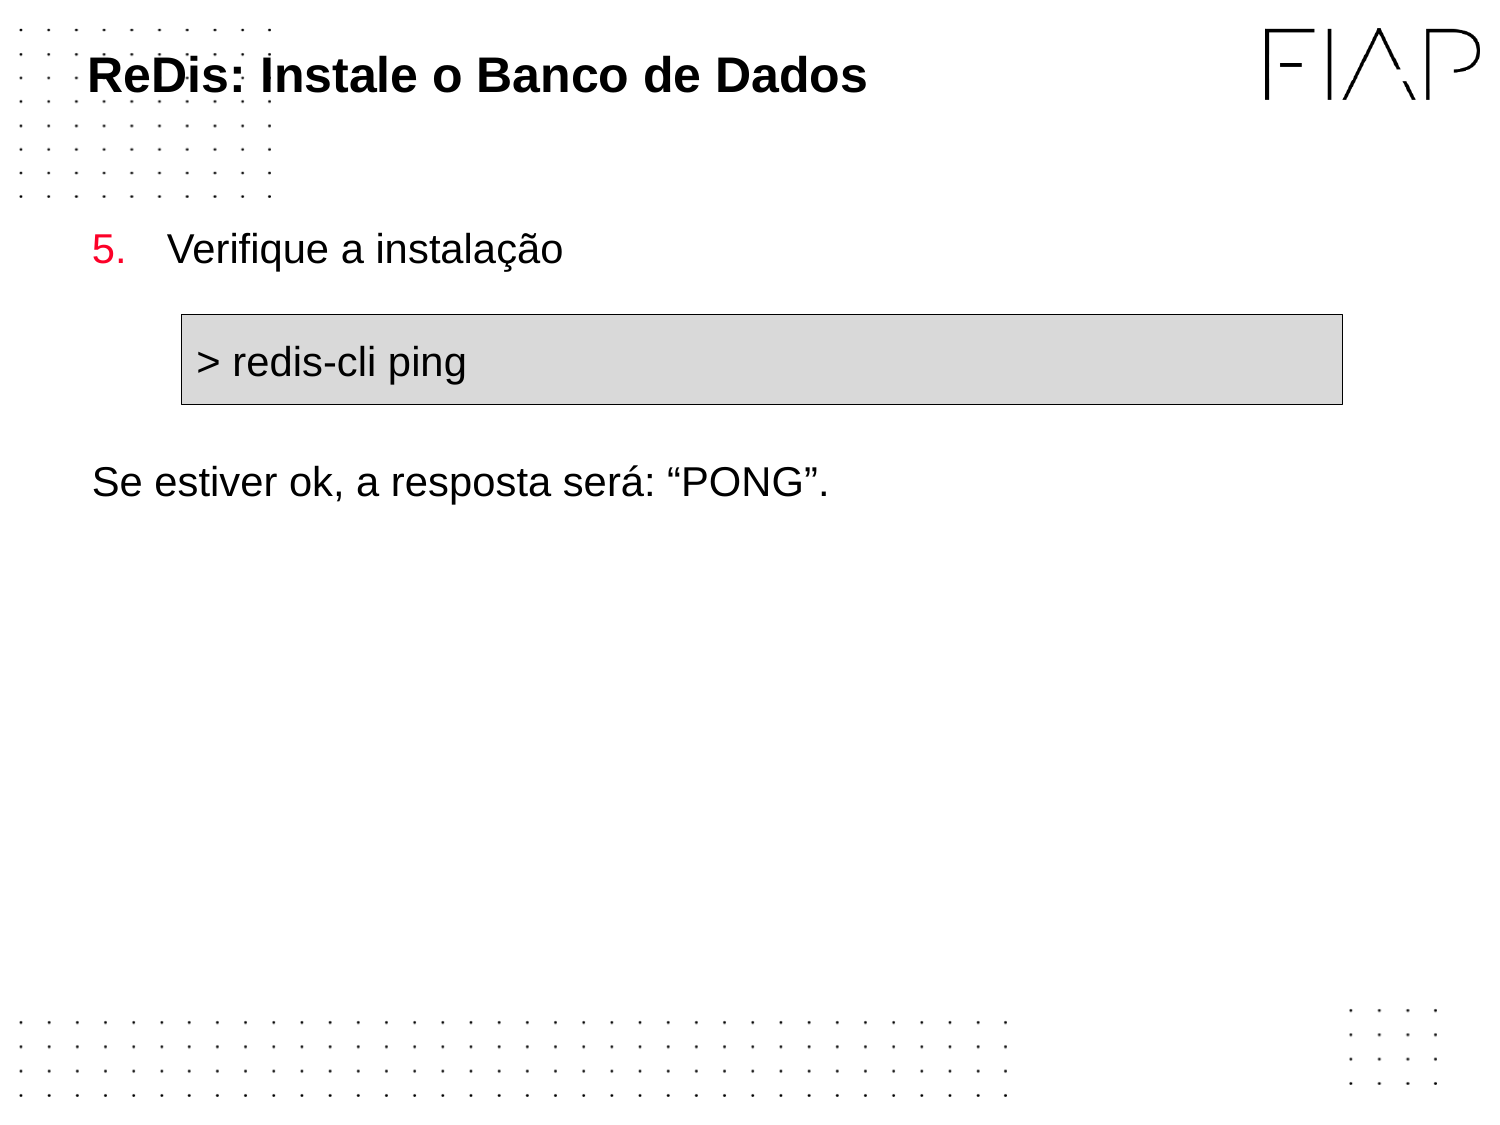

# ReDis: Instale o Banco de Dados
Verifique a instalação

Se estiver ok, a resposta será: “PONG”.
> redis-cli ping